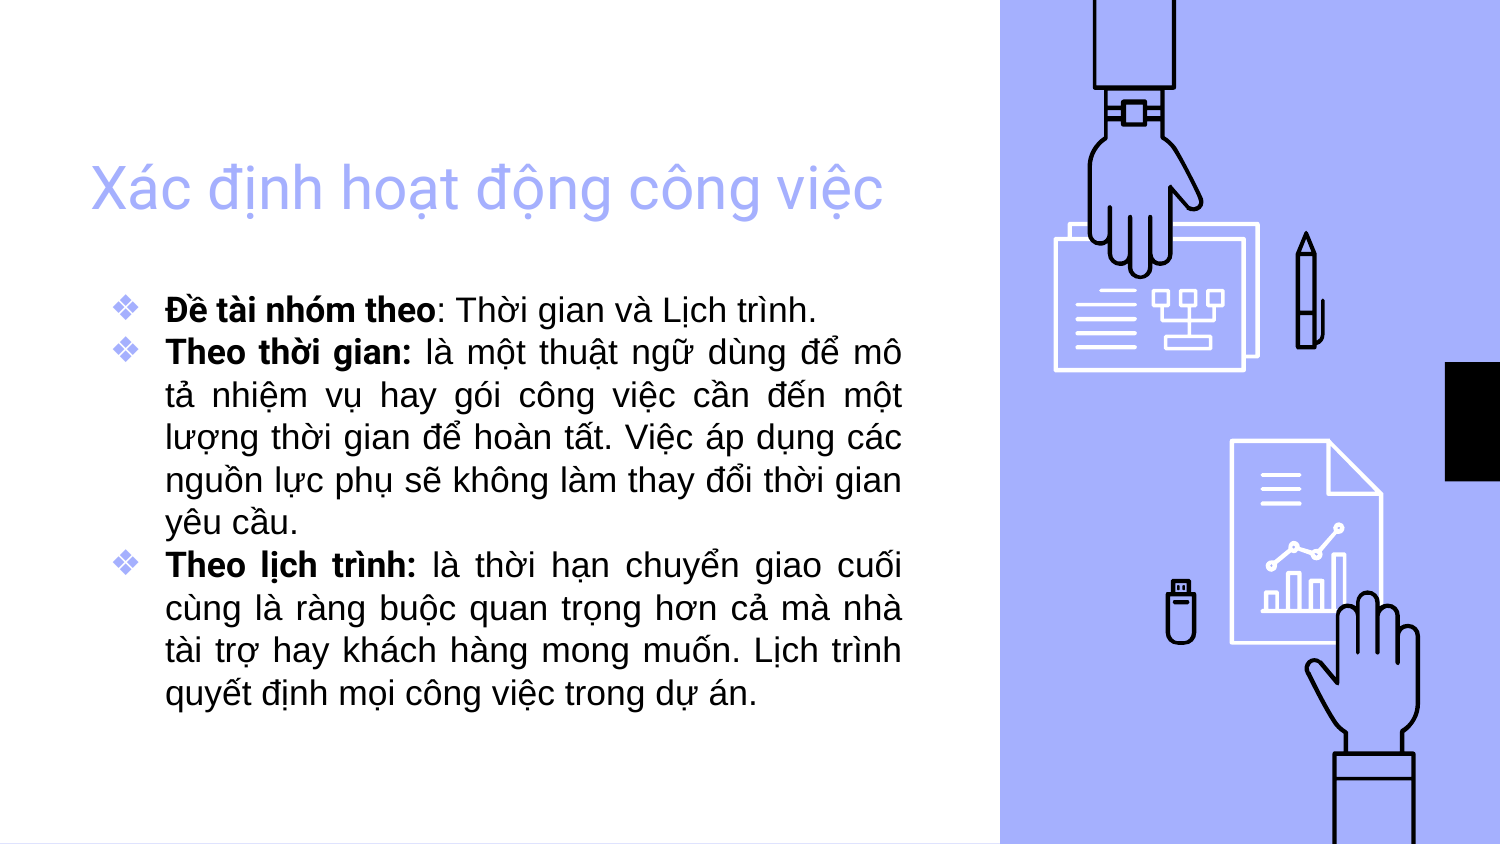

# Xác định hoạt động công việc
Đề tài nhóm theo: Thời gian và Lịch trình.
Theo thời gian: là một thuật ngữ dùng để mô tả nhiệm vụ hay gói công việc cần đến một lượng thời gian để hoàn tất. Việc áp dụng các nguồn lực phụ sẽ không làm thay đổi thời gian yêu cầu.
Theo lịch trình: là thời hạn chuyển giao cuối cùng là ràng buộc quan trọng hơn cả mà nhà tài trợ hay khách hàng mong muốn. Lịch trình quyết định mọi công việc trong dự án.